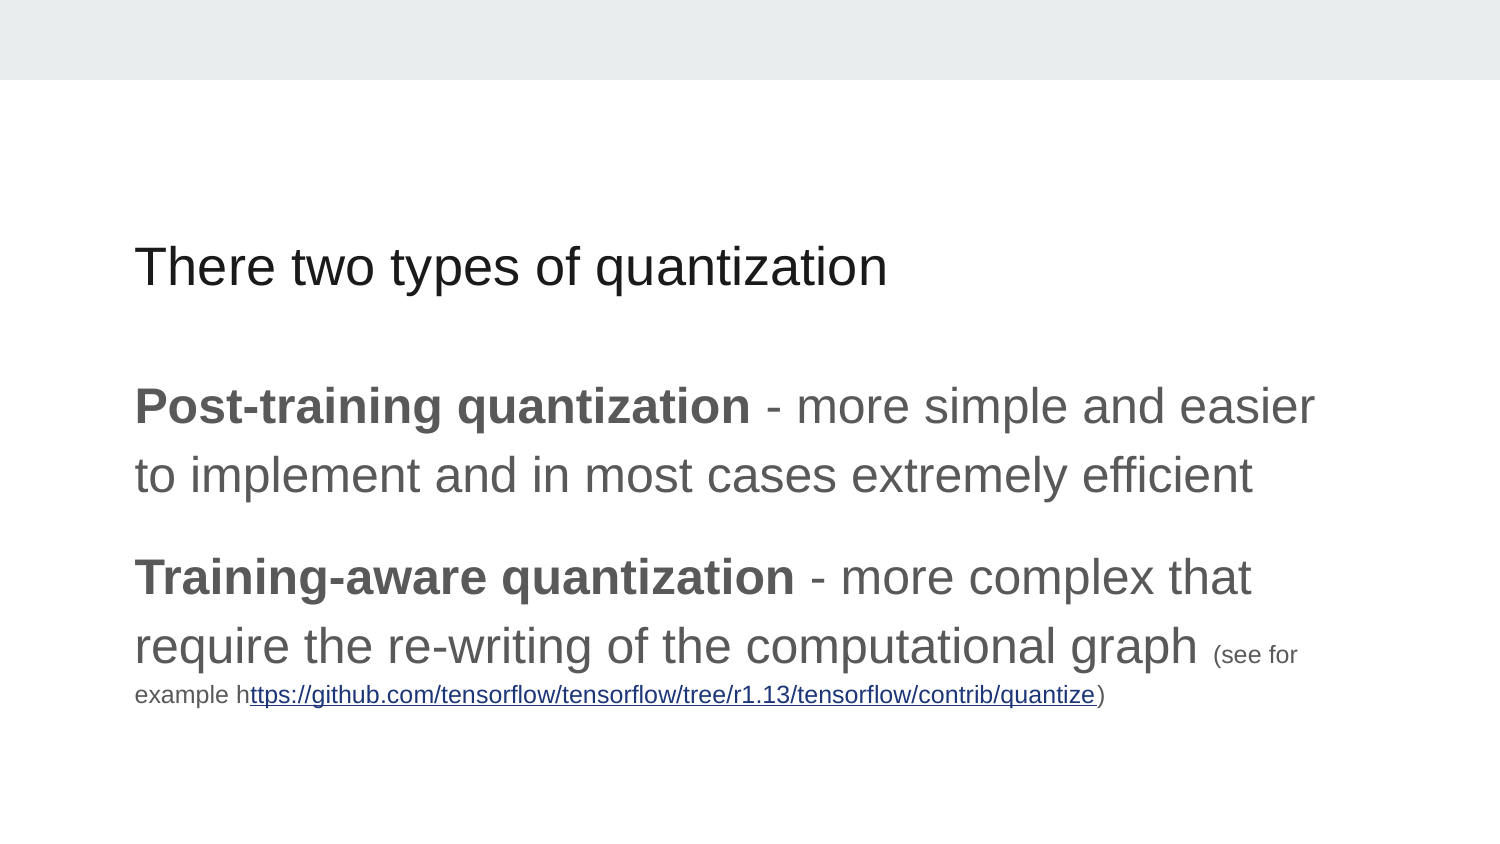

# There two types of quantization
Post-training quantization - more simple and easier to implement and in most cases extremely efficient
Training-aware quantization - more complex that require the re-writing of the computational graph (see for example https://github.com/tensorflow/tensorflow/tree/r1.13/tensorflow/contrib/quantize)